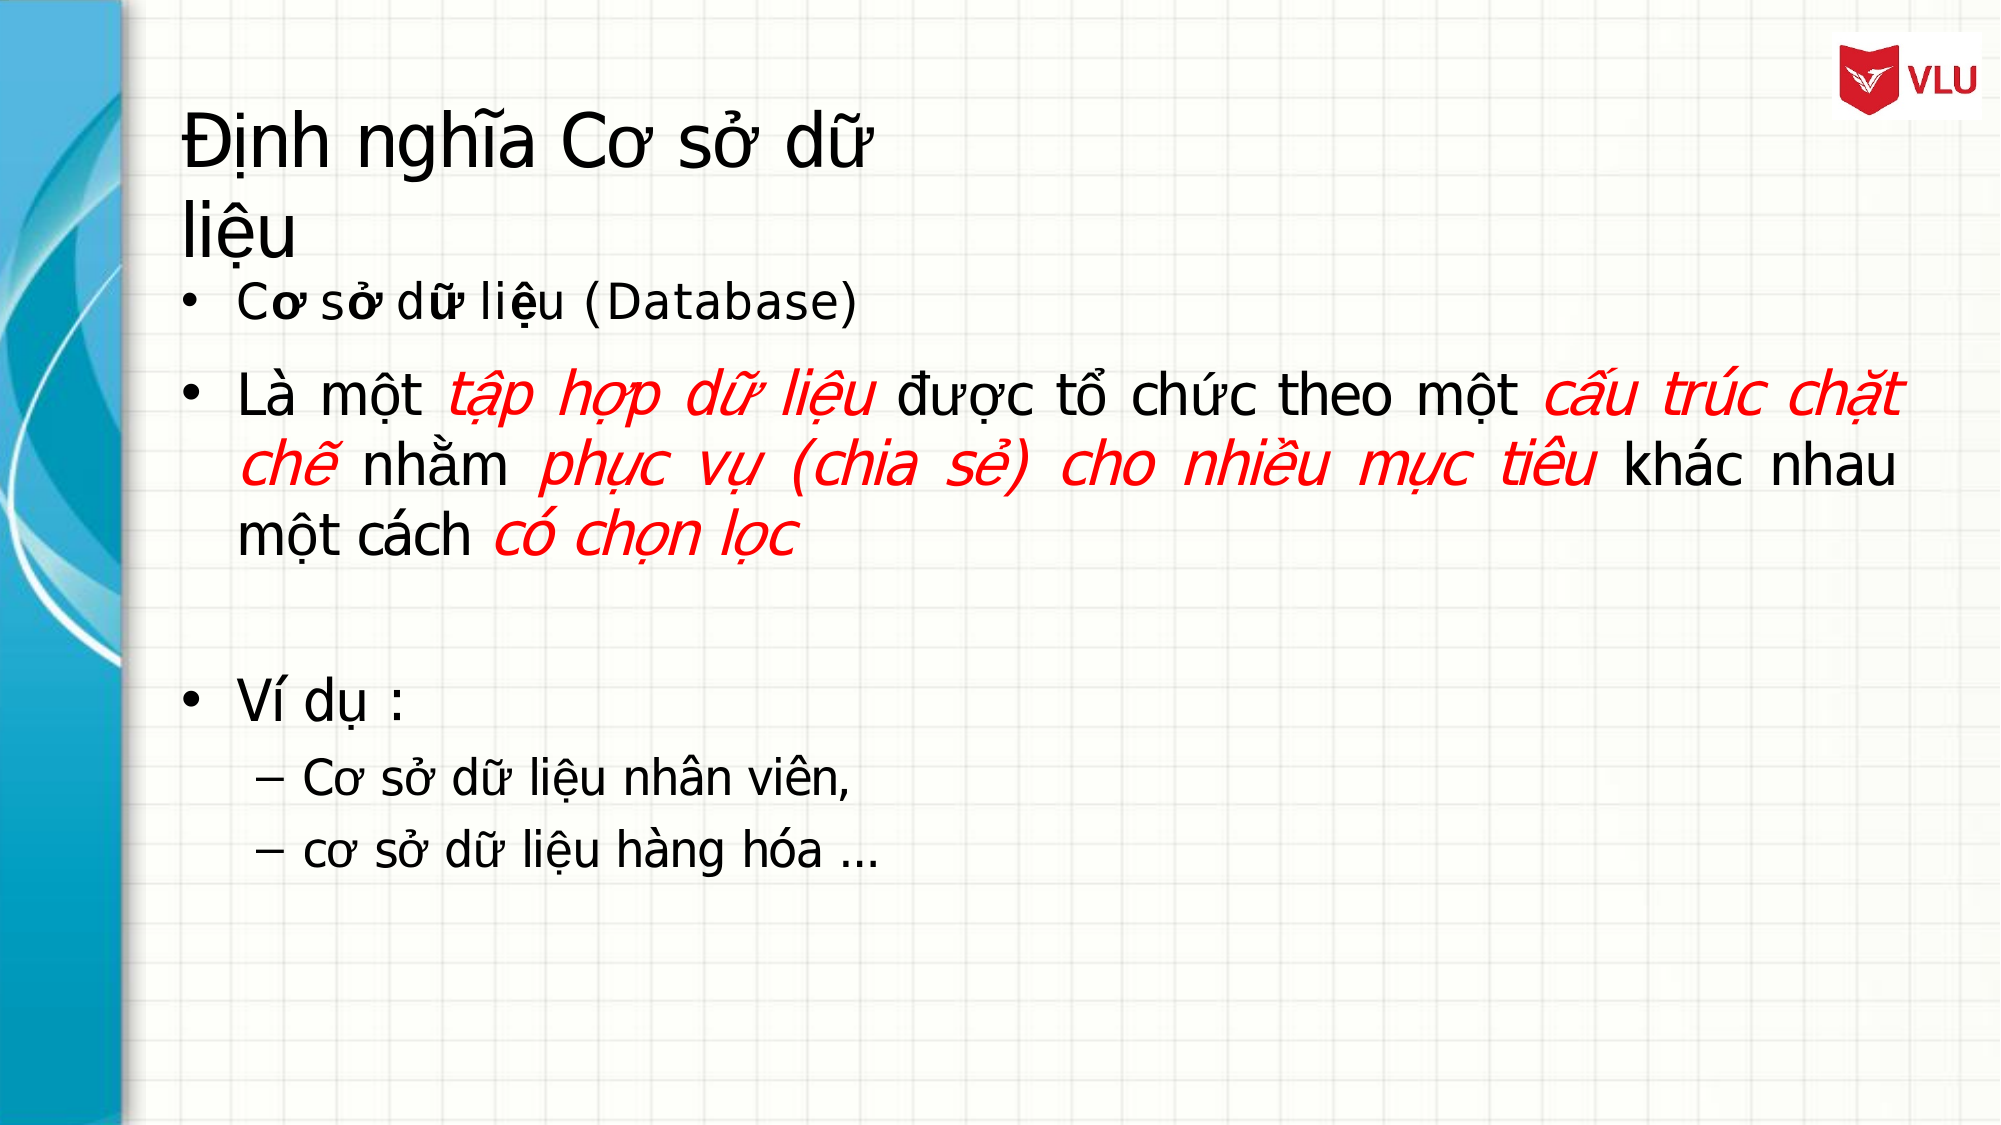

# Định nghĩa Cơ sở dữ liệu
Cơ sở dữ liệu (Database)
Là một tập hợp dữ liệu được tổ chức theo một cấu trúc chặt chẽ nhằm phục vụ (chia sẻ) cho nhiều mục tiêu khác nhau một cách có chọn lọc

Ví dụ :
Cơ sở dữ liệu nhân viên,
cơ sở dữ liệu hàng hóa …